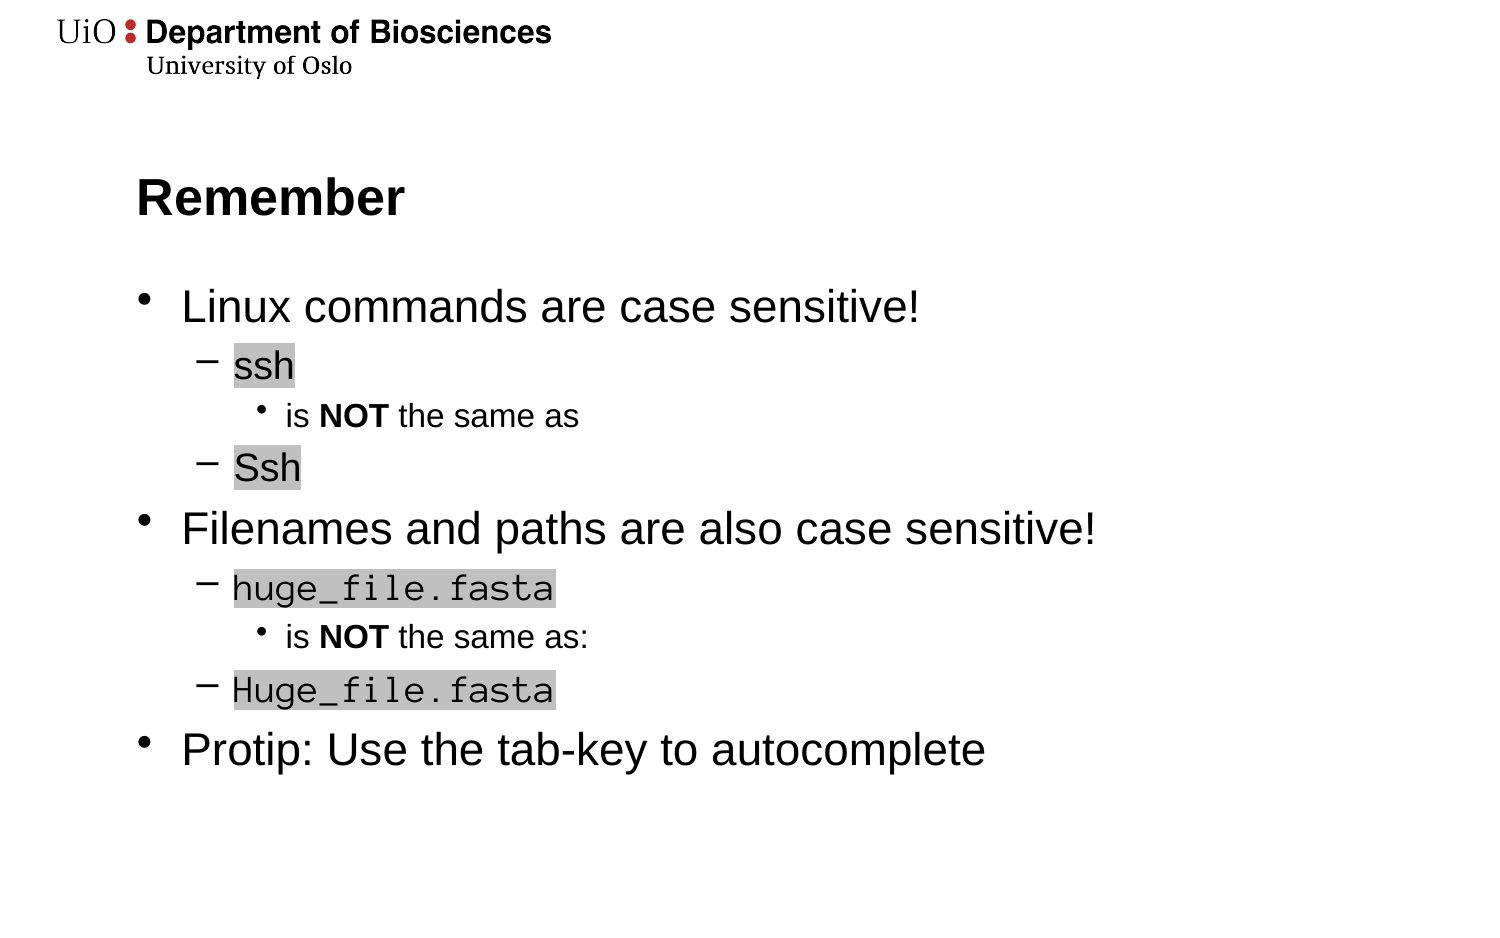

# Remember
Linux commands are case sensitive!
ssh
is NOT the same as
Ssh
Filenames and paths are also case sensitive!
huge_file.fasta
is NOT the same as:
Huge_file.fasta
Protip: Use the tab-key to autocomplete